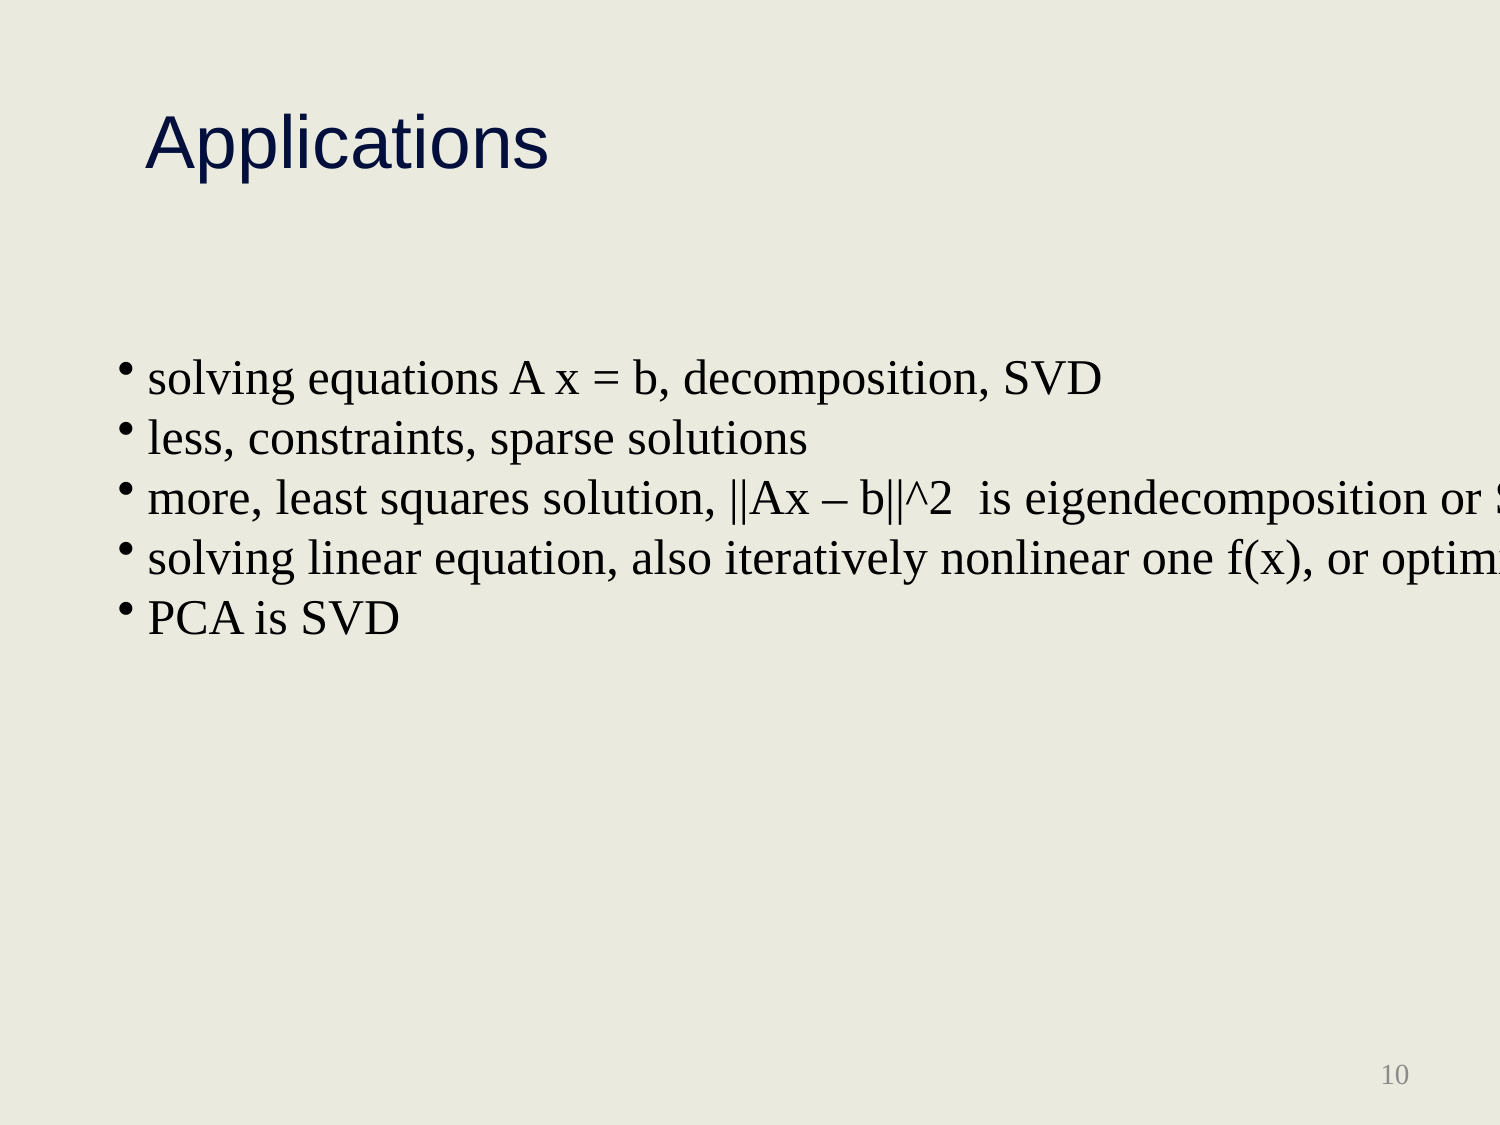

# Applications
 solving equations A x = b, decomposition, SVD
 less, constraints, sparse solutions
 more, least squares solution, ||Ax – b||^2  is eigendecomposition or SVD
 solving linear equation, also iteratively nonlinear one f(x), or optimization ||f(x)-g||^2
 PCA is SVD

10